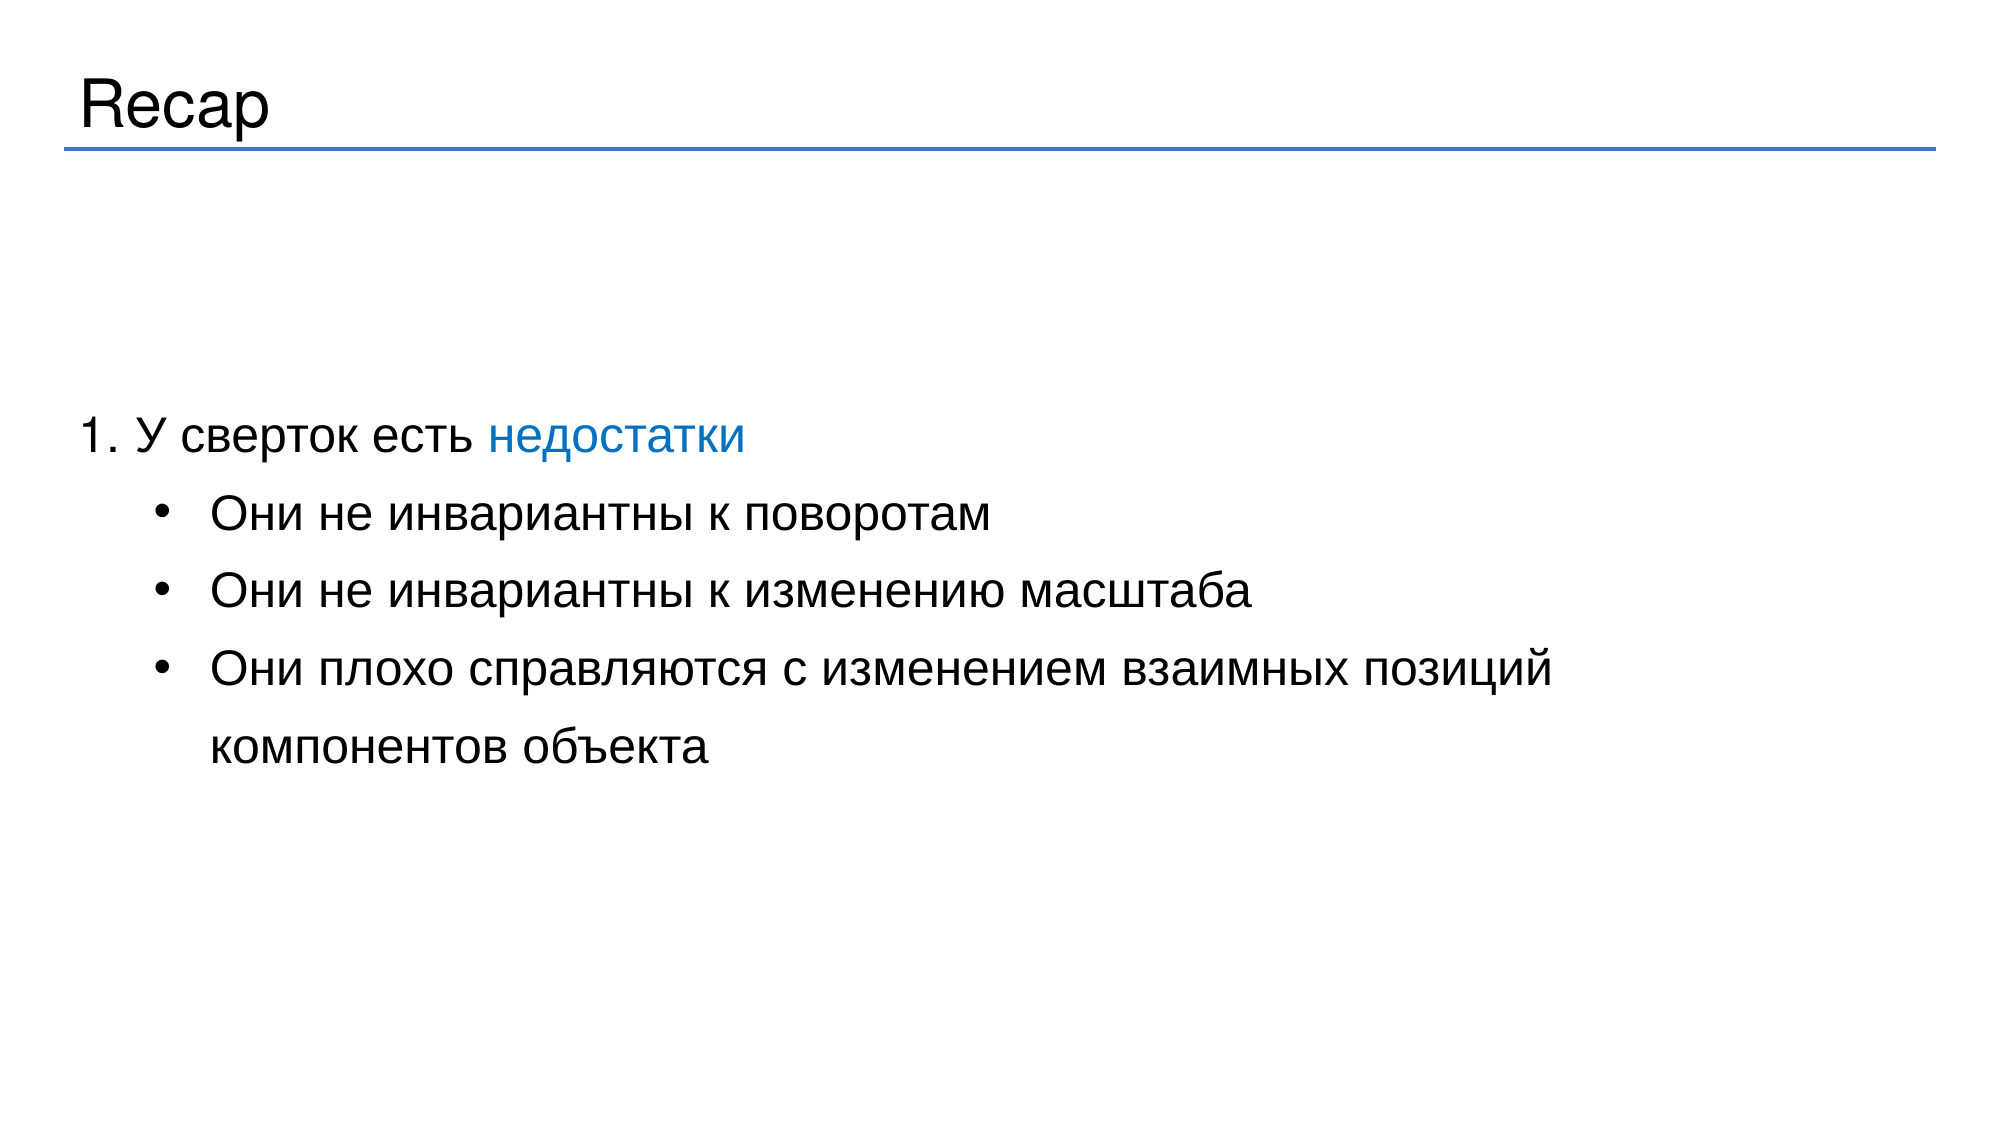

Recap
У сверток есть недостатки
Они не инвариантны к поворотам
Они не инвариантны к изменению масштаба
Они плохо справляются с изменением взаимных позиций компонентов объекта